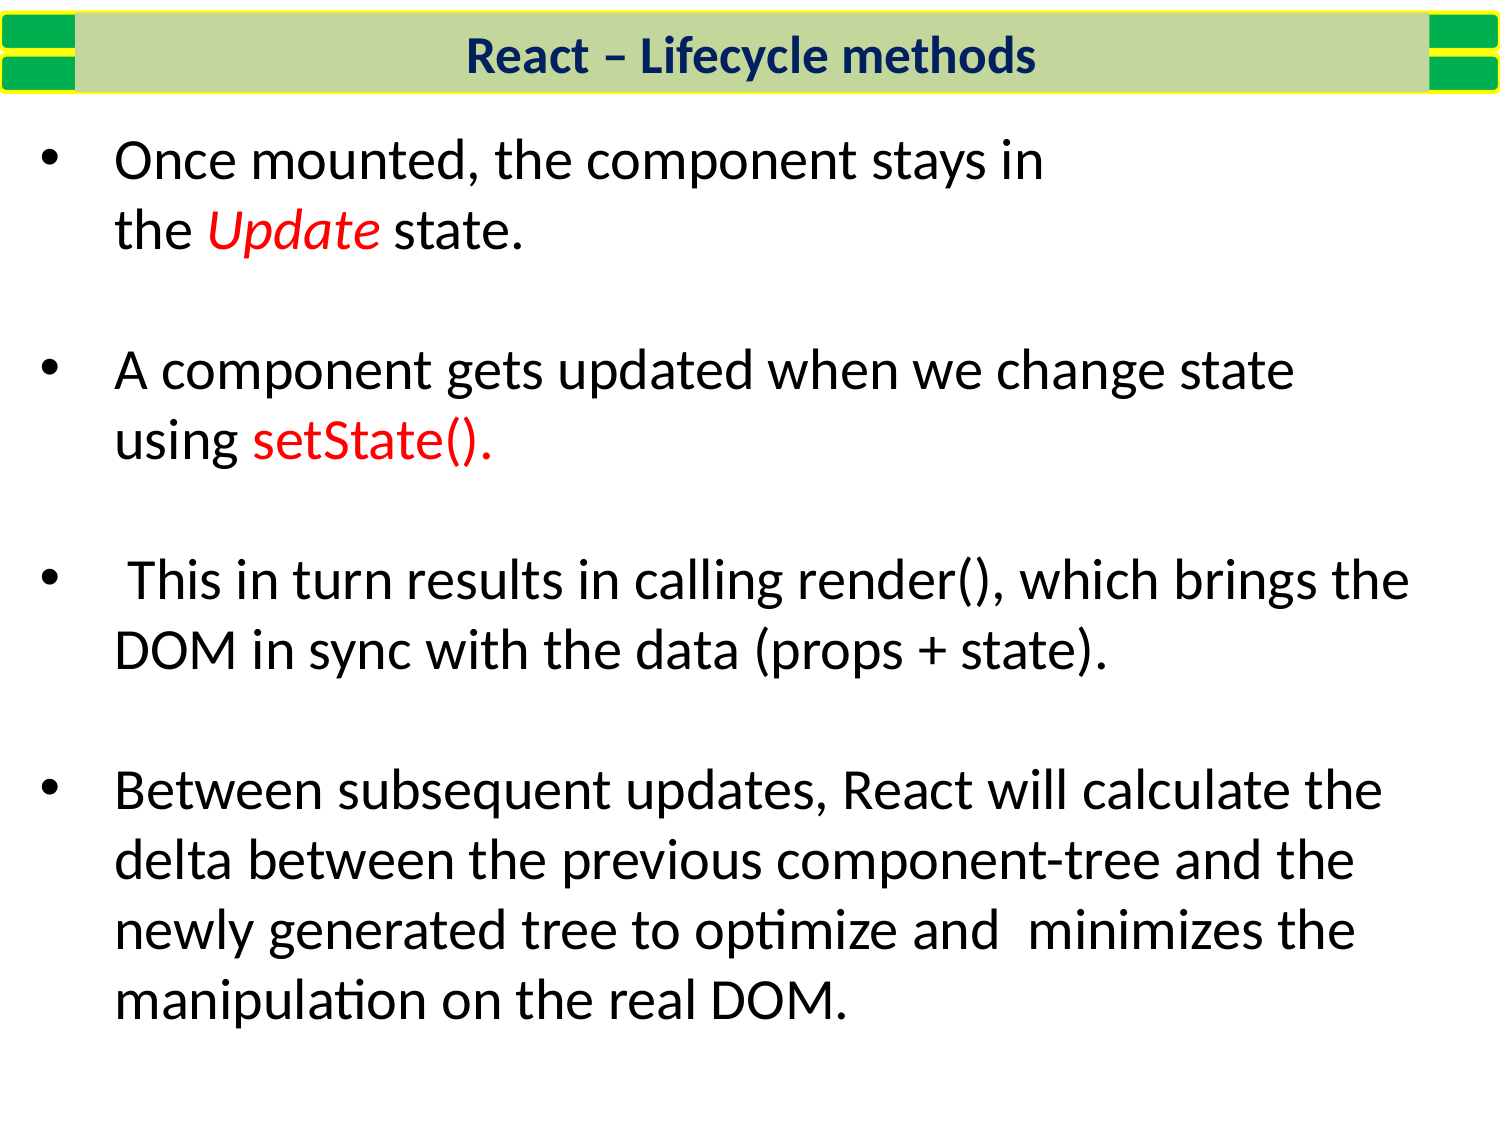

React – Lifecycle methods

Once mounted, the component stays in the Update state.

A component gets updated when we change state using setState().

 This in turn results in calling render(), which brings the DOM in sync with the data (props + state).

Between subsequent updates, React will calculate the delta between the previous component-tree and the newly generated tree to optimize and  minimizes the manipulation on the real DOM.